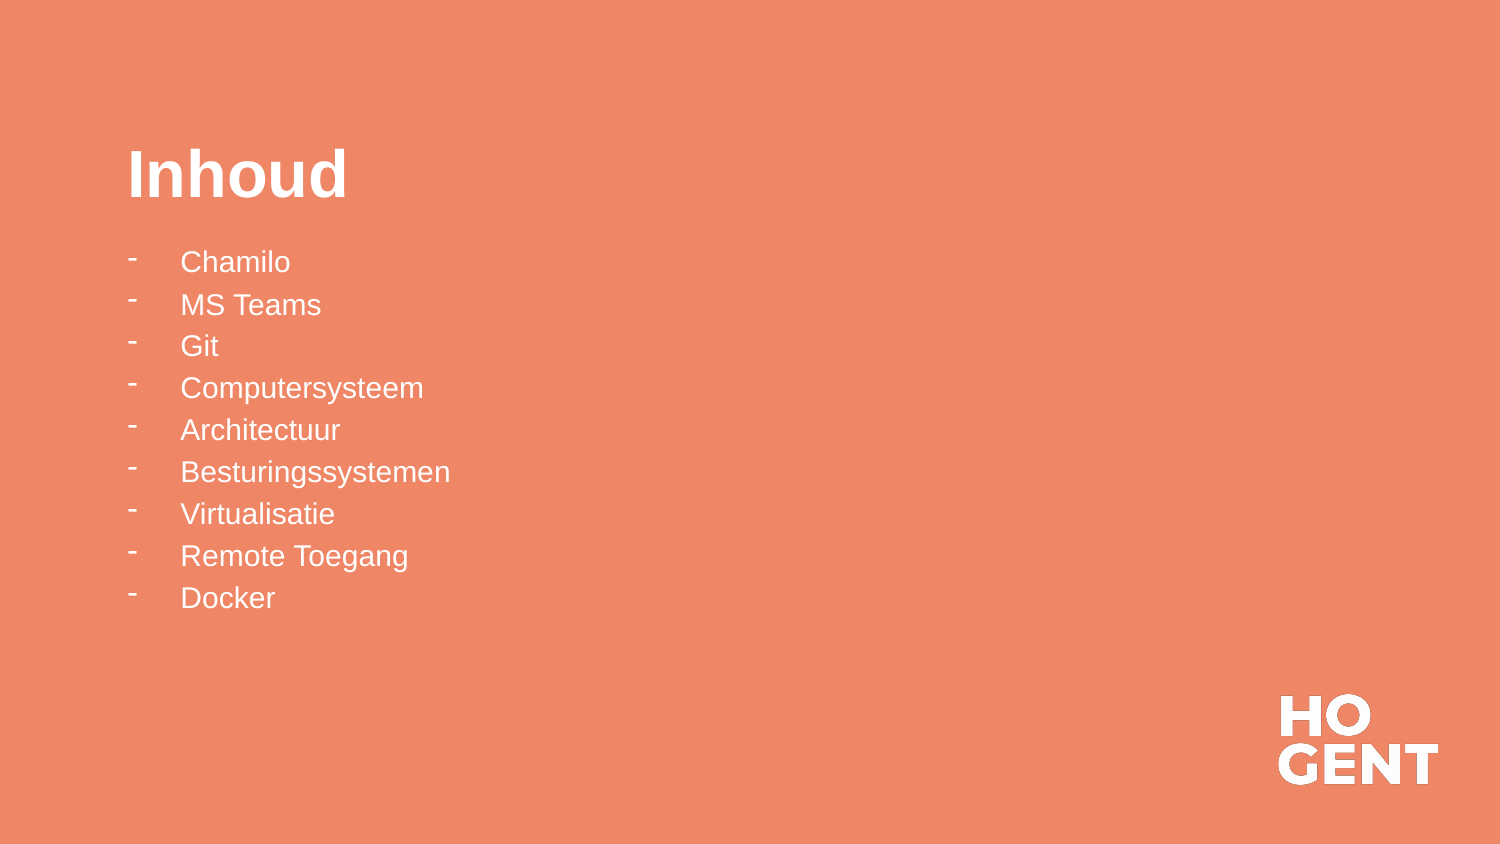

Inhoud
Chamilo
MS Teams
Git
Computersysteem
Architectuur
Besturingssystemen
Virtualisatie
Remote Toegang
Docker